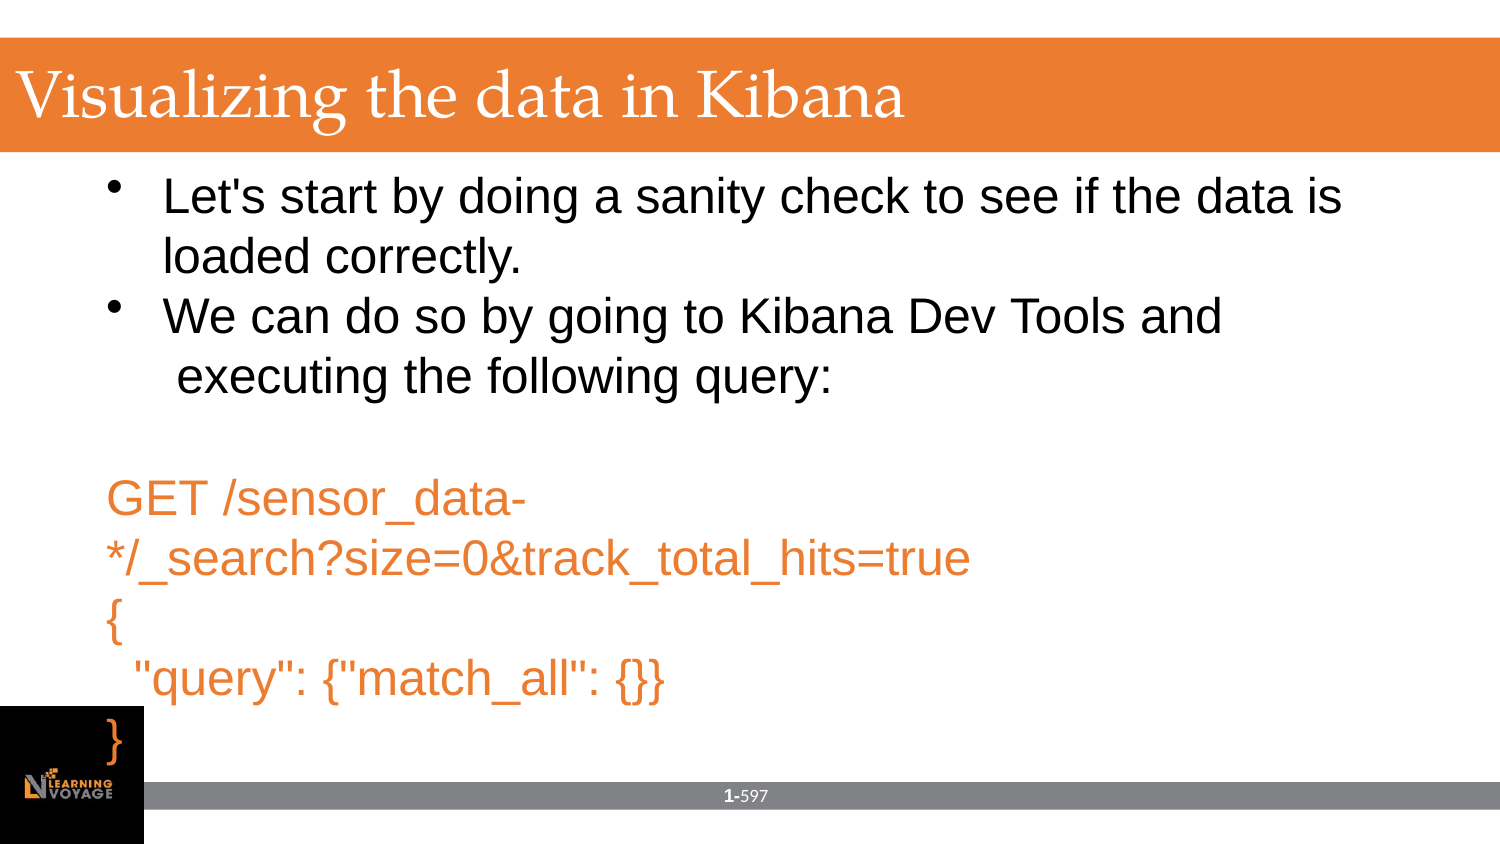

# Visualizing the data in Kibana
Let's start by doing a sanity check to see if the data is
loaded correctly.
We can do so by going to Kibana Dev Tools and  executing the following query:

GET /sensor_data-
*/_search?size=0&track_total_hits=true
{
"query": {"match_all": {}}
}
1-597